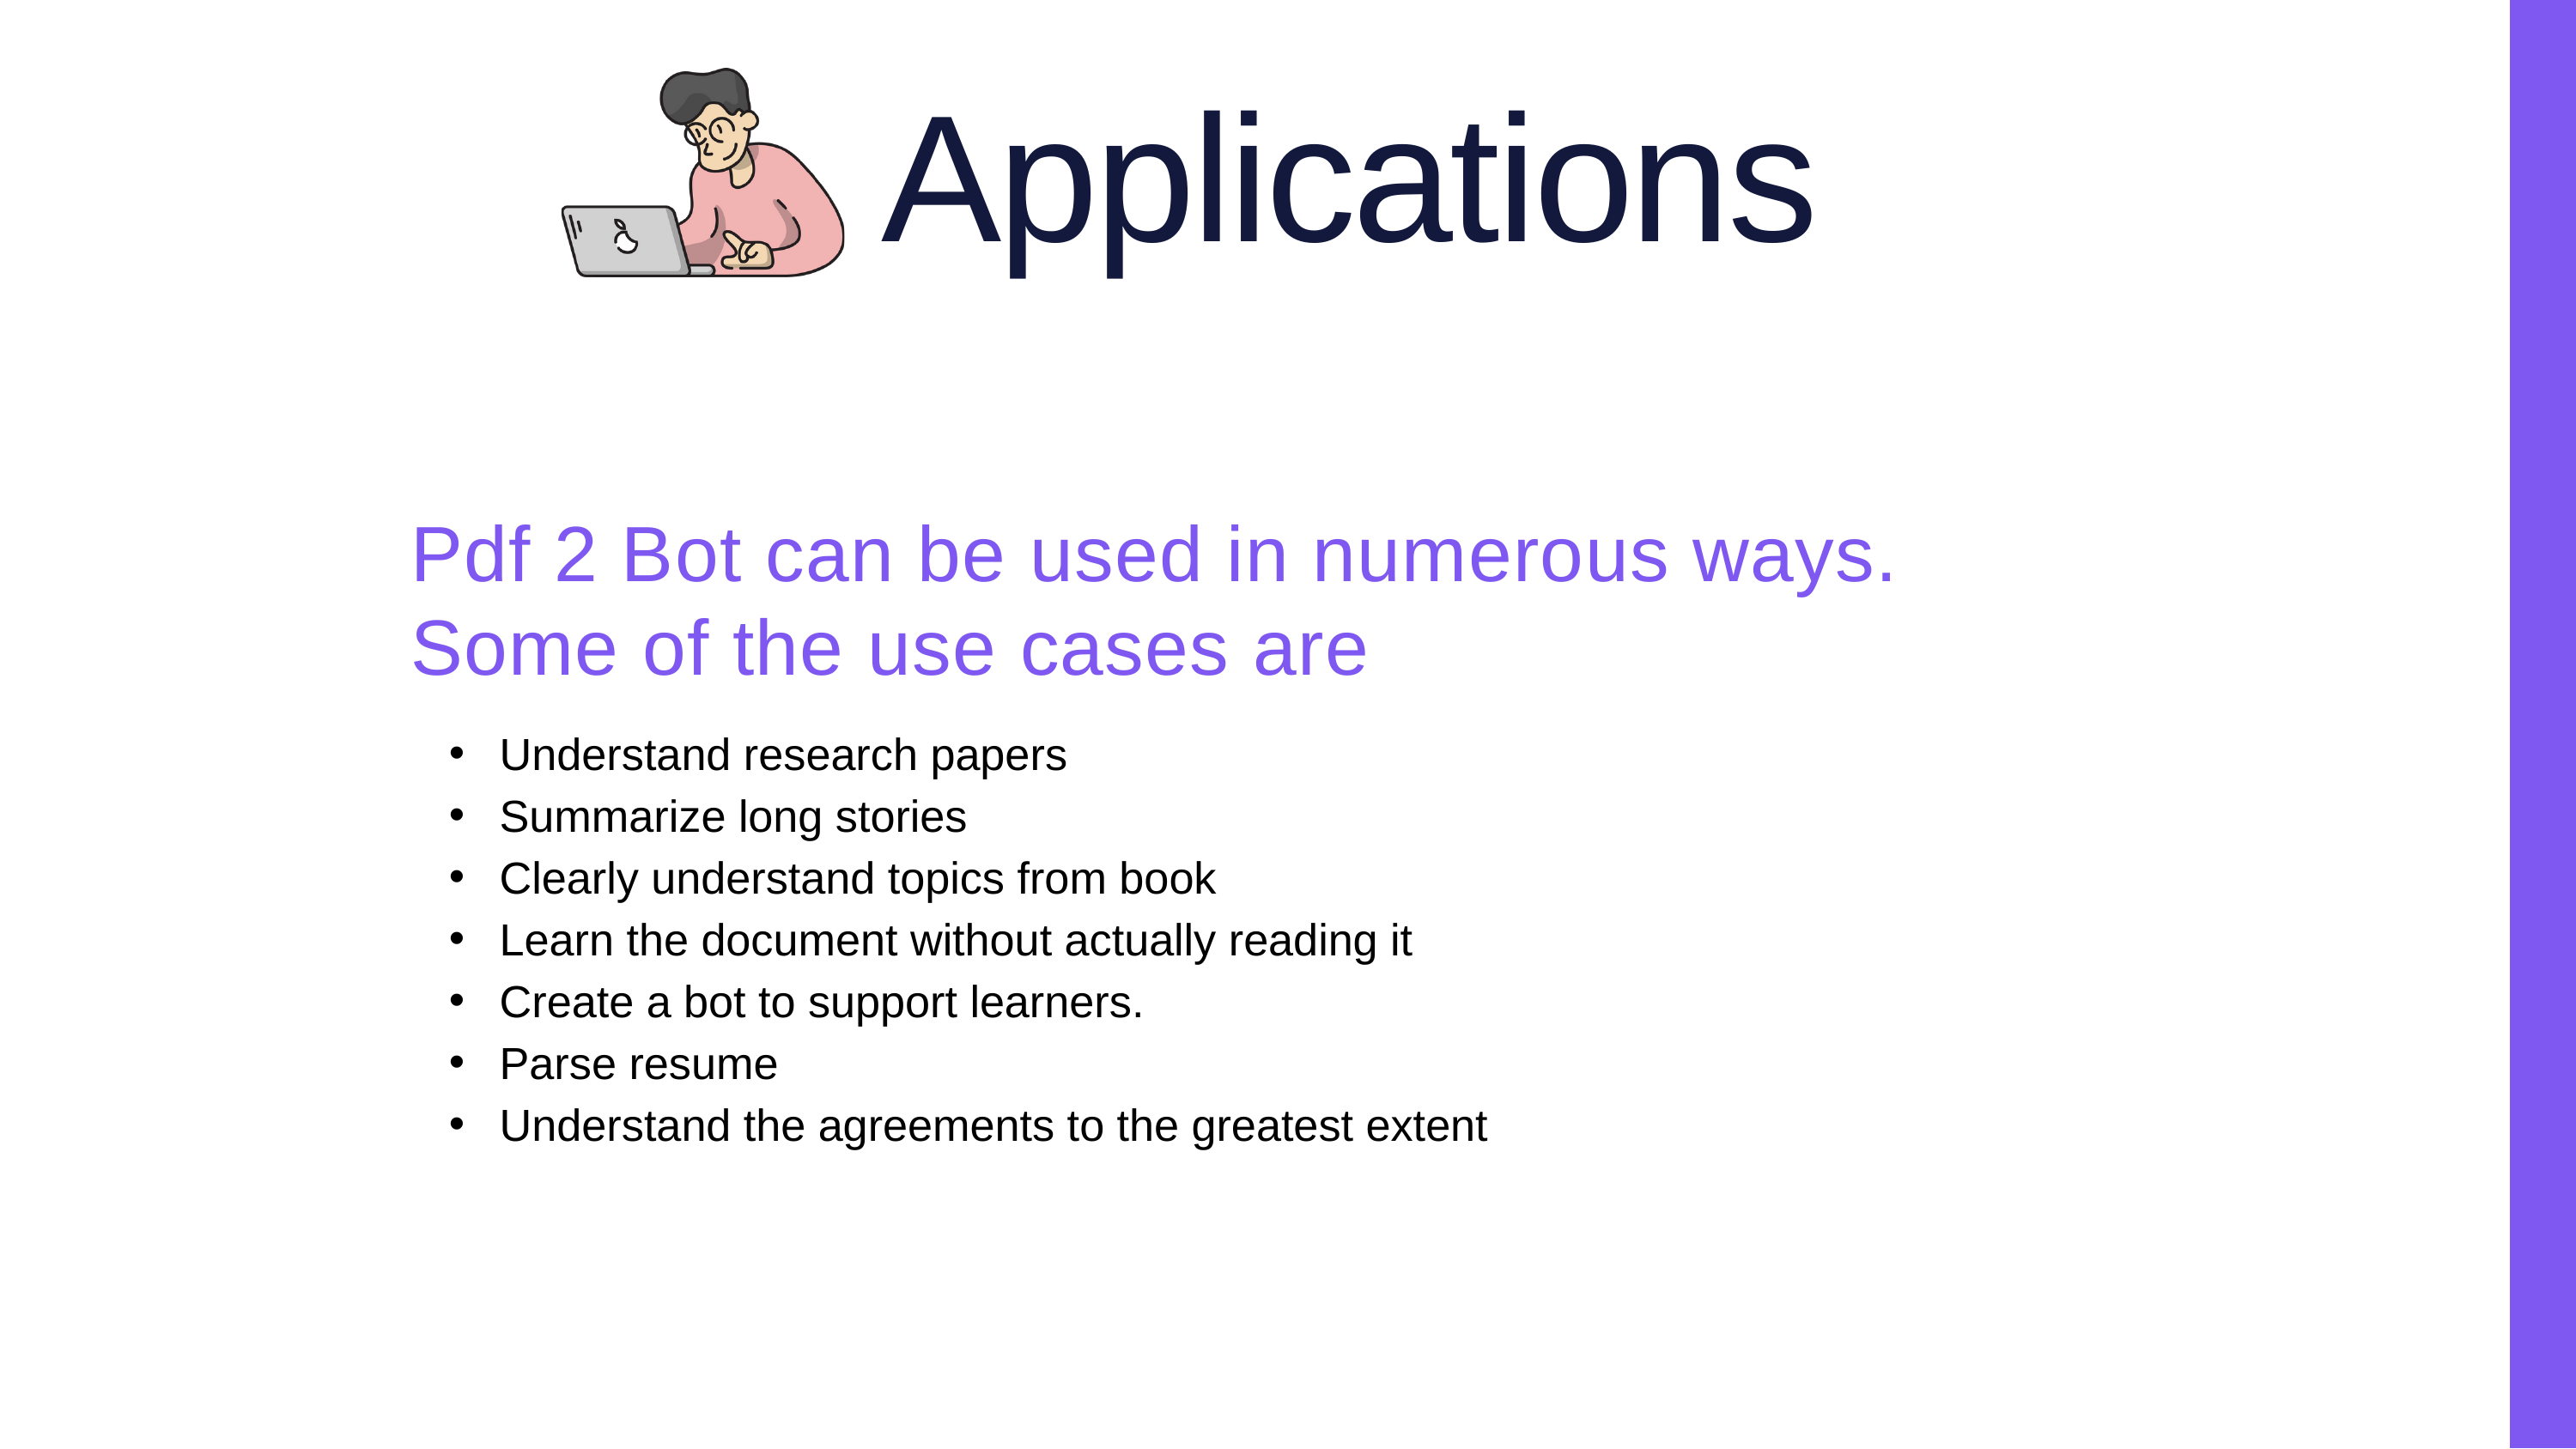

Applications

Pdf 2 Bot can be used in numerous ways.
Some of the use cases are

 Understand research papers
 Summarize long stories
 Clearly understand topics from book
 Learn the document without actually reading it
 Create a bot to support learners.
 Parse resume
 Understand the agreements to the greatest extent